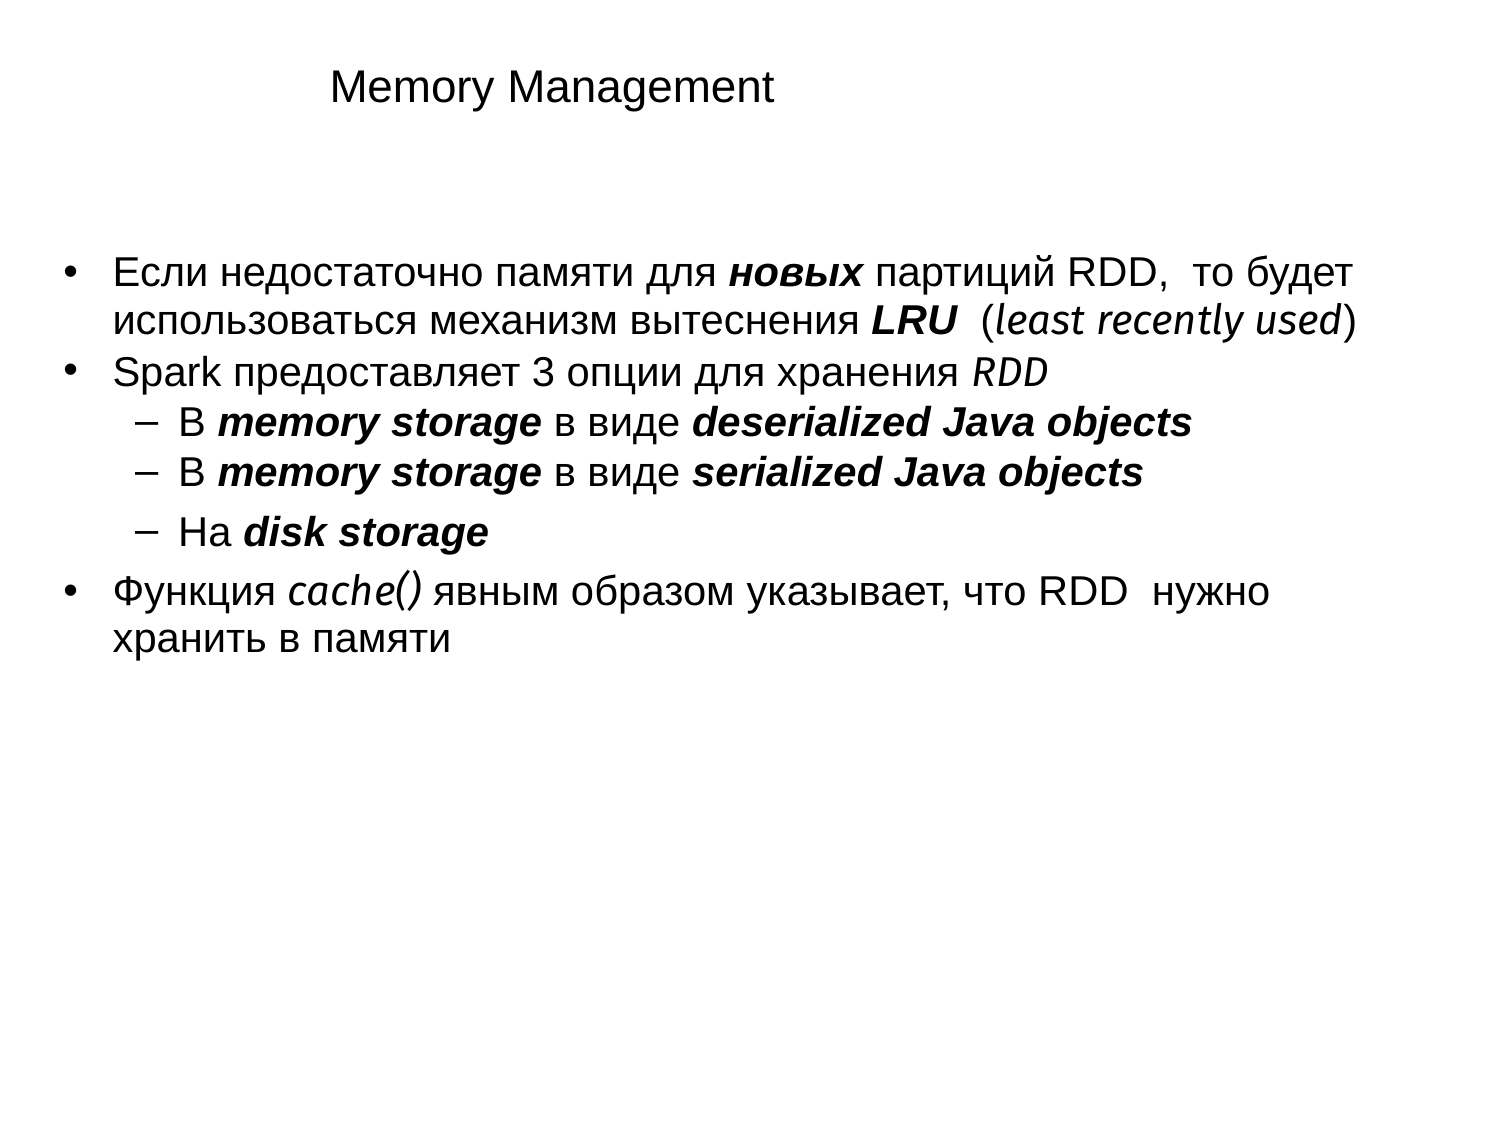

# Memory Management
Если недостаточно памяти для новых партиций RDD,  то будет использоваться механизм вытеснения LRU  (least recently used)
Spark предоставляет 3 опции для хранения RDD
В memory storage в виде deserialized Java objects
В memory storage в виде serialized Java objects
На disk storage
Функция cache() явным образом указывает, что RDD  нужно хранить в памяти